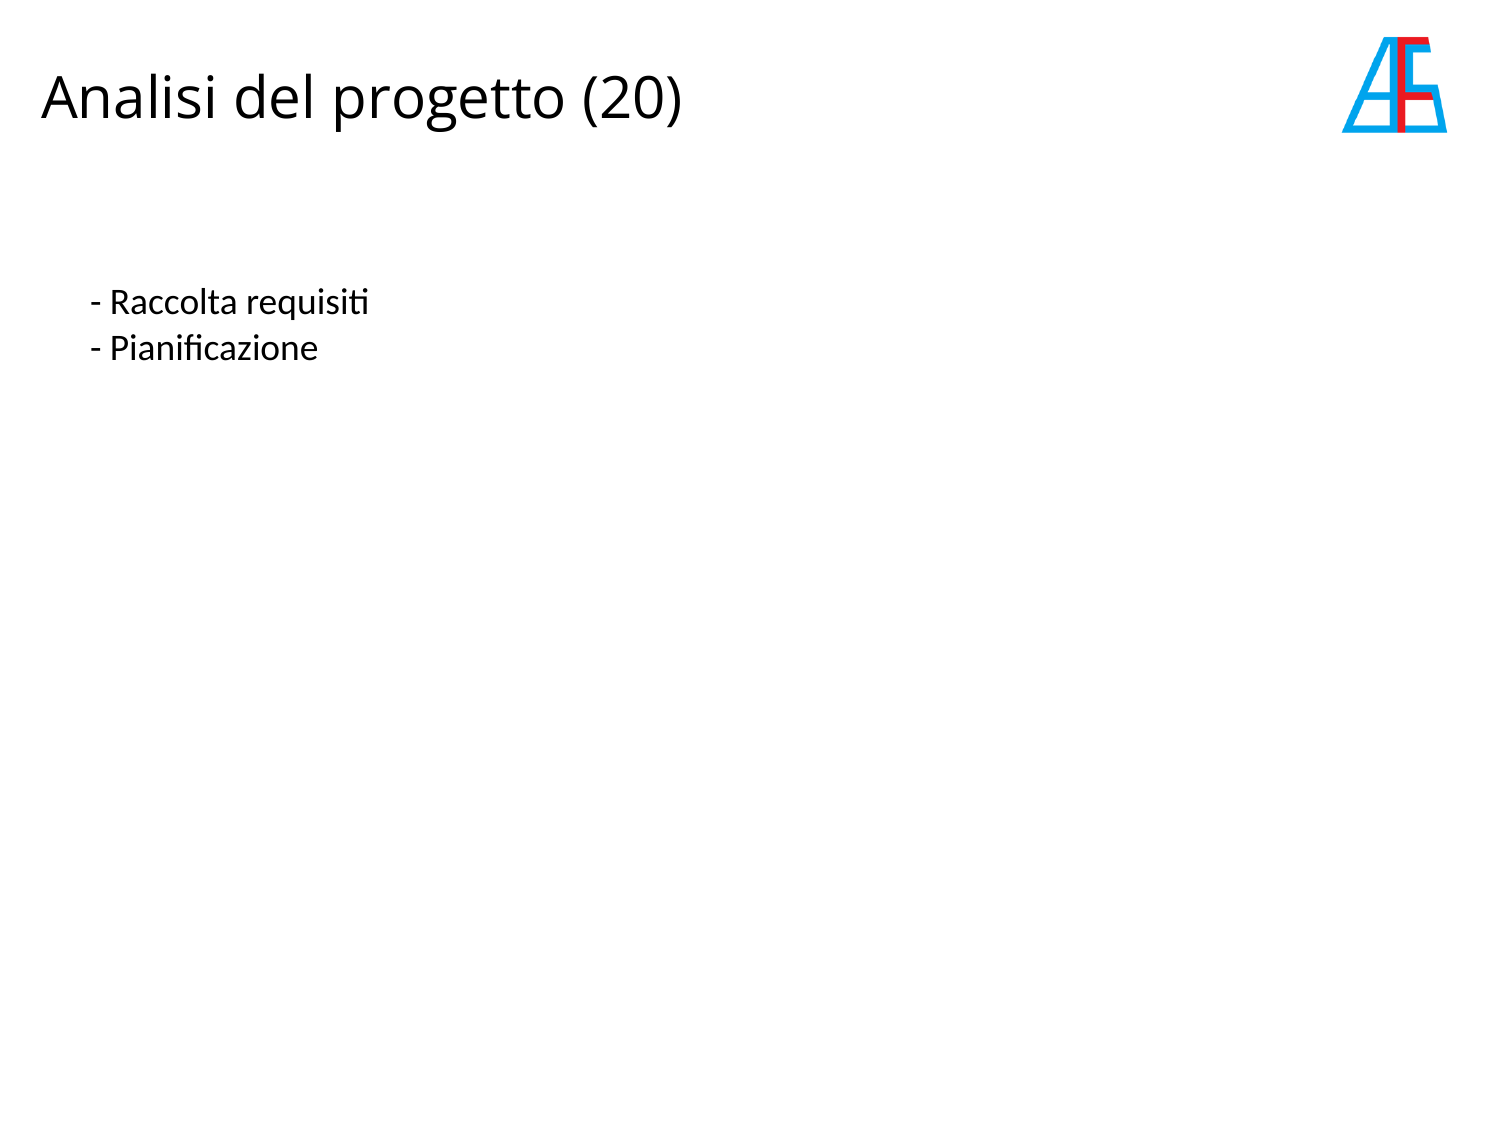

# Analisi del progetto (20)

- Raccolta requisiti
- Pianificazione